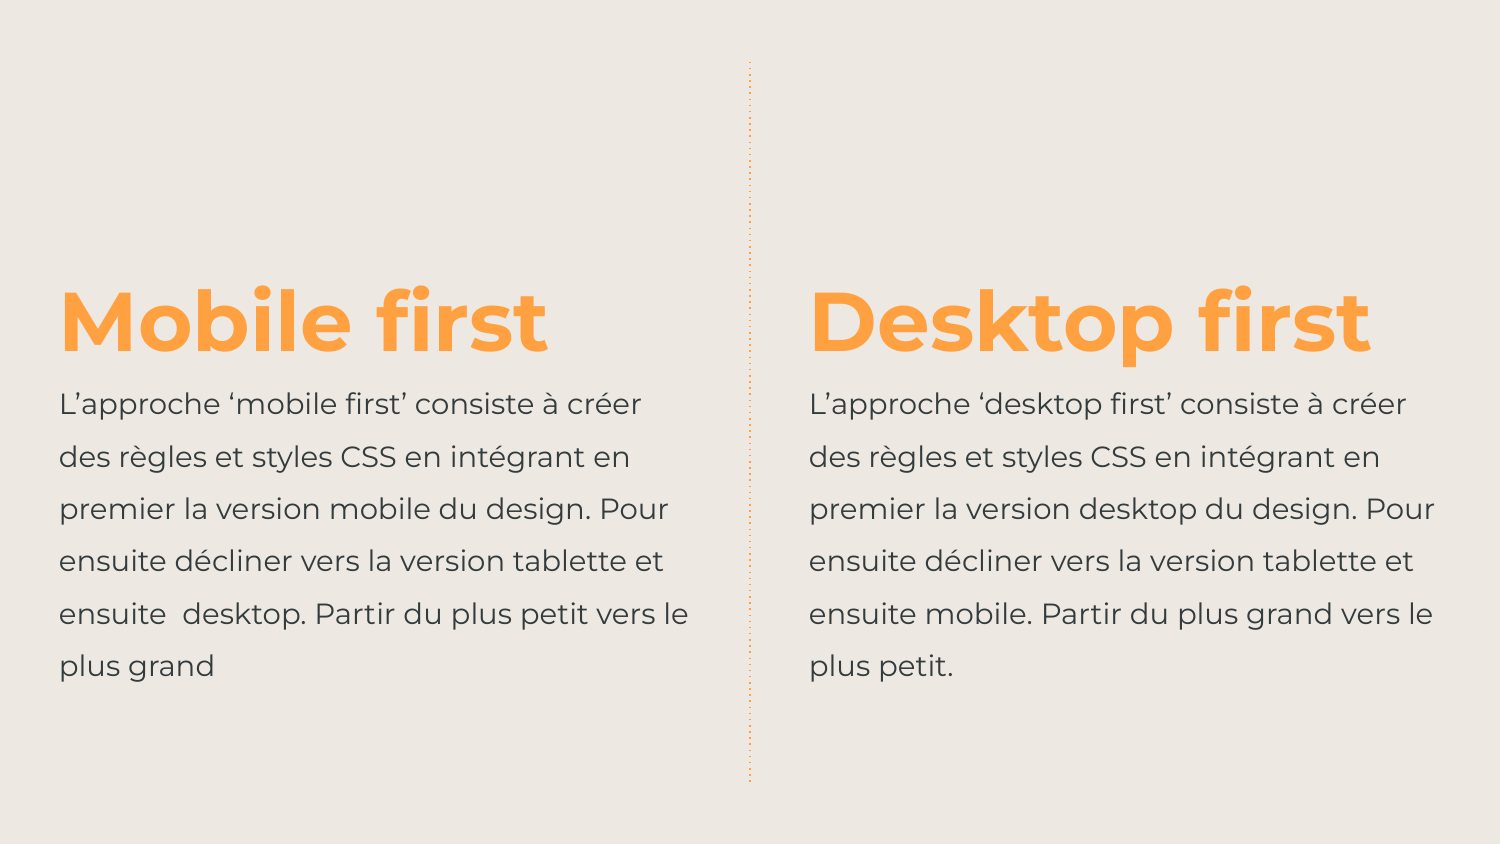

Mobile first
L’approche ‘mobile first’ consiste à créer des règles et styles CSS en intégrant en premier la version mobile du design. Pour ensuite décliner vers la version tablette et ensuite  desktop. Partir du plus petit vers le plus grand

Desktop first
L’approche ‘desktop first’ consiste à créer des règles et styles CSS en intégrant en premier la version desktop du design. Pour ensuite décliner vers la version tablette et ensuite mobile. Partir du plus grand vers le plus petit.